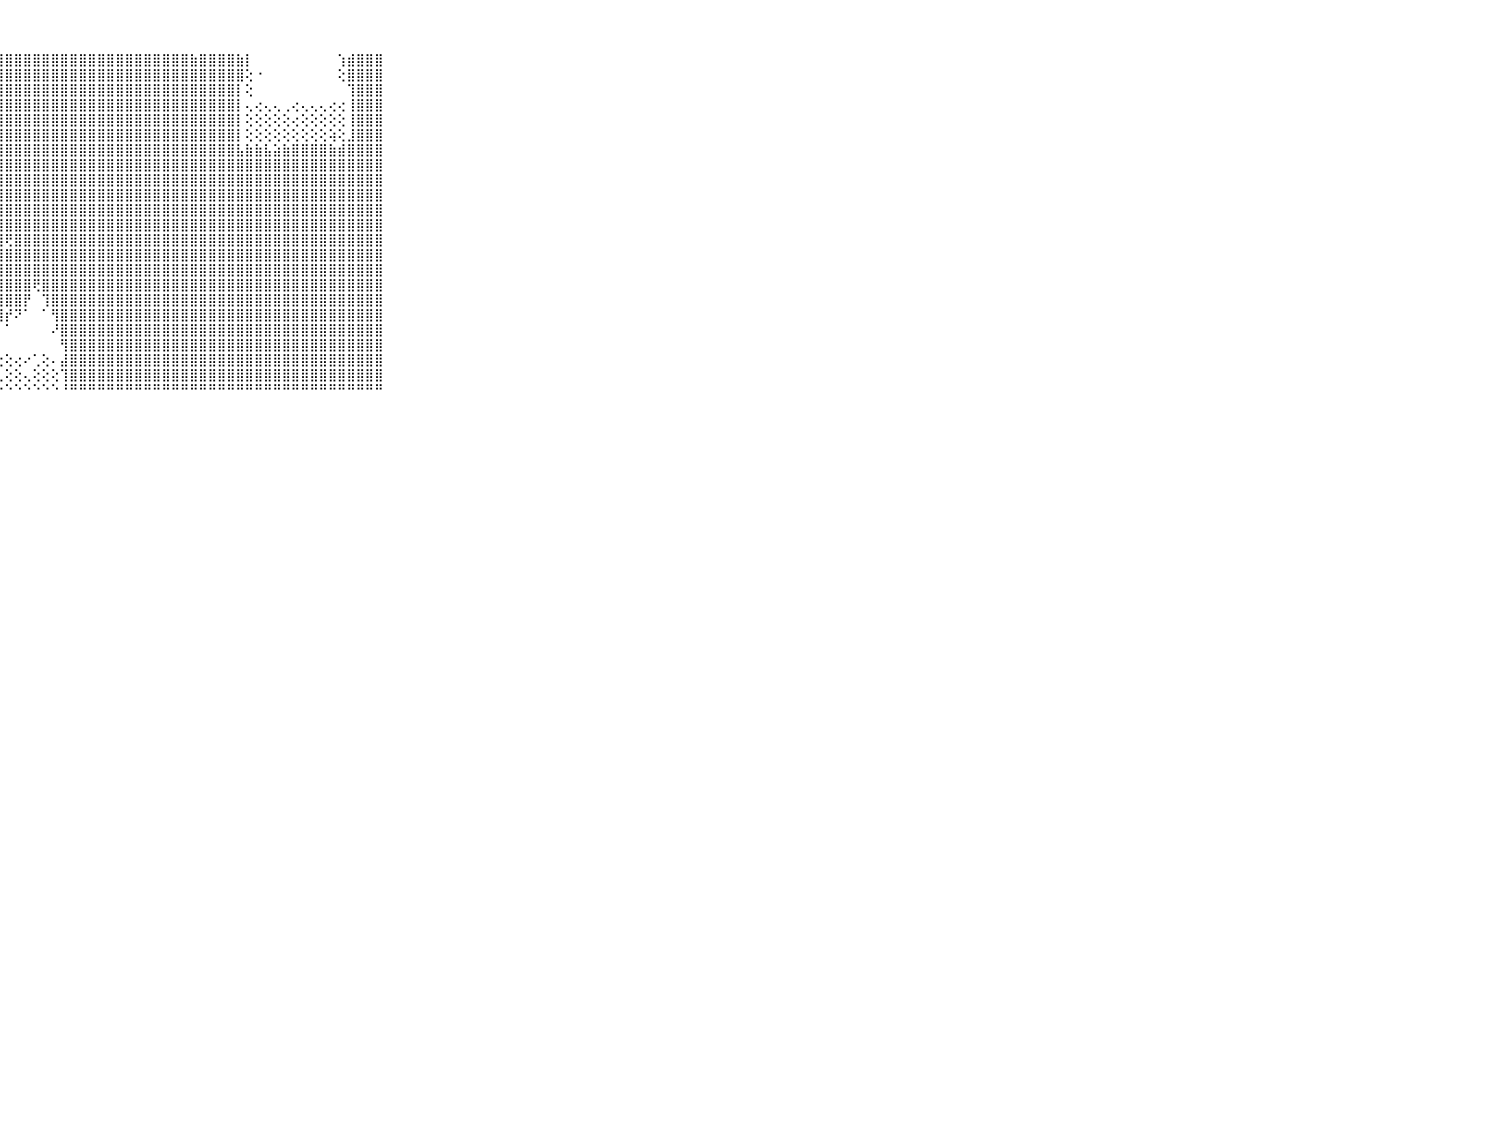

⠀⠀⠀⠀⠀⠀⠀⠀⠀⠀⠀⣿⣾⣿⣿⣿⣿⣿⣿⡿⣿⣿⣿⣿⣿⣿⣿⣿⣿⣿⣿⣿⣿⣿⣿⣿⣿⣿⣿⣿⣿⣿⣿⣿⣿⣿⣿⣿⣷⣿⣿⣿⣿⣷⡇⠀⠀⠀⠀⠀⠀⠀⠀⠀⢱⣾⣿⣿⣿⠀⠀⠀⠀⠀⠀⠀⠀⠀⠀⠀⠀
⠀⠀⠀⠀⠀⠀⠀⠀⠀⠀⠀⣿⣿⣿⡿⢏⢝⢕⢕⣕⣱⣵⢵⣼⣿⣿⣿⣿⣿⣿⣿⣿⣿⣿⣿⣿⣿⣿⣿⣿⣿⣿⣿⣿⣿⣿⣿⣿⣿⣿⣿⣿⣿⣿⢕⠐⠀⠀⠀⠀⠀⠀⠀⠀⢕⣿⣿⣿⣿⠀⠀⠀⠀⠀⠀⠀⠀⠀⠀⠀⠀
⠀⠀⠀⠀⠀⠀⠀⠀⠀⠀⠀⣿⠟⠏⢕⢕⢜⣵⢞⠟⠕⢕⢕⢜⣹⣿⣿⣿⣿⣿⣿⣿⣿⣿⣿⣿⣿⣿⣿⣿⣿⣿⣿⣿⣿⣿⣿⣿⣿⣿⣿⣿⣿⡇⢕⠀⠀⠀⠀⠀⠀⠀⠀⠀⠀⢹⣿⣿⣿⠀⠀⠀⠀⠀⠀⠀⠀⠀⠀⠀⠀
⠀⠀⠀⠀⠀⠀⠀⠀⠀⠀⠀⢿⢁⠕⠕⢱⢎⢅⢄⢔⢕⣵⣾⣷⣿⣿⣿⣿⣿⣿⣿⣿⣿⣿⣿⣿⣿⣿⣿⣿⣿⣿⣿⣿⣿⣿⣿⣿⣿⣿⣿⣿⣿⡇⢄⢔⢄⢄⢀⢔⢄⢄⢄⢔⢔⢸⣿⣿⣿⠀⠀⠀⠀⠀⠀⠀⠀⠀⠀⠀⠀
⠀⠀⠀⠀⠀⠀⠀⠀⠀⠀⠀⢕⢕⢑⢷⢔⢔⢕⢕⣕⣕⣻⣿⣿⣿⣿⣿⣿⣿⣿⣿⣿⣿⣿⣿⣿⣿⣿⣿⣿⣿⣿⣿⣿⣿⣿⣿⣿⣿⣿⣿⣿⣿⡇⢕⢕⢕⢕⢕⢔⢕⢕⢕⢕⢕⢸⣿⣿⣿⠀⠀⠀⠀⠀⠀⠀⠀⠀⠀⠀⠀
⠀⠀⠀⠀⠀⠀⠀⠀⠀⠀⠀⢱⡇⣕⣕⣱⣵⣿⣿⣿⣿⣿⣿⣿⣿⣿⣿⣿⣿⣿⣿⣿⣿⣿⣿⣿⣿⣿⣿⣿⣿⣿⣿⣿⣿⣿⣿⣿⣿⣿⣿⣿⣿⡇⢕⢕⢕⢕⢕⢕⢕⢕⢕⢵⢕⣸⣿⣿⣿⠀⠀⠀⠀⠀⠀⠀⠀⠀⠀⠀⠀
⠀⠀⠀⠀⠀⠀⠀⠀⠀⠀⠀⢕⢕⢜⣿⣿⣿⣿⣿⣿⣿⣿⣿⣿⣿⣿⣿⣿⣿⣿⣿⣿⣿⣿⣿⣿⣿⣿⣿⣿⣿⣿⣿⣿⣿⣿⣿⣿⣿⣿⣿⣿⣿⣧⣷⣷⣧⣵⣷⣿⣿⣿⣿⣷⣾⣿⣿⣿⣿⠀⠀⠀⠀⠀⠀⠀⠀⠀⠀⠀⠀
⠀⠀⠀⠀⠀⠀⠀⠀⠀⠀⠀⡕⢕⢕⣾⣿⣿⣿⣿⣿⣿⣿⣿⣿⣿⣿⣿⣿⣿⣿⣿⣿⣿⣿⣿⣿⣿⣿⣿⣿⣿⣿⣿⣿⣿⣿⣿⣿⣿⣿⣿⣿⣿⣿⣿⣿⣿⣿⣿⣿⣿⣿⣿⣿⣿⣿⣿⣿⣿⠀⠀⠀⠀⠀⠀⠀⠀⠀⠀⠀⠀
⠀⠀⠀⠀⠀⠀⠀⠀⠀⠀⠀⣿⡕⢕⢸⣿⣿⣿⣿⣿⣿⣿⣿⣿⣿⣿⣿⣽⣿⣿⣿⣿⣿⣿⣿⣿⣿⣿⣿⣿⣿⣿⣿⣿⣿⣿⣿⣿⣿⣿⣿⣿⣿⣿⣿⣿⣿⣿⣿⣿⣿⣿⣿⣿⣿⣿⣿⣿⣿⠀⠀⠀⠀⠀⠀⠀⠀⠀⠀⠀⠀
⠀⠀⠀⠀⠀⠀⠀⠀⠀⠀⠀⣿⣷⡕⢜⣿⣿⣿⣿⣿⣽⣿⣿⣿⣿⣿⣿⣿⣿⣿⣿⣿⣿⣿⣿⣿⣿⣿⣿⣿⣿⣿⣿⣿⣿⣿⣿⣿⣿⣿⣿⣿⣿⣿⣿⣿⣿⣿⣿⣿⣿⣿⣿⣿⣿⣿⣿⣿⣿⠀⠀⠀⠀⠀⠀⠀⠀⠀⠀⠀⠀
⠀⠀⠀⠀⠀⠀⠀⠀⠀⠀⠀⣿⣿⣷⣕⢹⣿⣿⣿⣿⣿⣿⣿⣿⣿⣿⣿⣿⣿⣿⣿⣿⣿⣿⣿⣿⣿⣿⣿⣿⣿⣿⣿⣿⣿⣿⣿⣿⣿⣿⣿⣿⣿⣿⣿⣿⣿⣿⣿⣿⣿⣿⣿⣿⣿⣿⣿⣿⣿⠀⠀⠀⠀⠀⠀⠀⠀⠀⠀⠀⠀
⠀⠀⠀⠀⠀⠀⠀⠀⠀⠀⠀⣿⣿⣿⣿⣿⣿⣿⣿⣿⣿⣿⣿⣿⣿⣿⣿⣿⣿⣿⣿⣿⣿⣿⣿⣿⣿⣿⣿⣿⣿⣿⣿⣿⣿⣿⣿⣿⣿⣿⣿⣿⣿⣿⣿⣿⣿⣿⣿⣿⣿⣿⣿⣿⣿⣿⣿⣿⣿⠀⠀⠀⠀⠀⠀⠀⠀⠀⠀⠀⠀
⠀⠀⠀⠀⠀⠀⠀⠀⠀⠀⠀⣿⣿⣿⣿⣿⣿⣿⣿⣿⣿⣿⣿⣿⣿⣿⣿⢿⢟⣿⣿⣿⣿⣿⣿⣿⣿⣿⣿⣿⣿⣿⣿⣿⣿⣿⣿⣿⣿⣿⣿⣿⣿⣿⣿⣿⣿⣿⣿⣿⣿⣿⣿⣿⣿⣿⣿⣿⣿⠀⠀⠀⠀⠀⠀⠀⠀⠀⠀⠀⠀
⠀⠀⠀⠀⠀⠀⠀⠀⠀⠀⠀⣿⣿⣿⣿⣿⣿⢿⣿⣿⣿⣿⣿⣯⣵⣾⣿⣿⣿⣿⣿⣿⣿⣿⣿⣿⣿⣿⣿⣿⣿⣿⣿⣿⣿⣿⣿⣿⣿⣿⣿⣿⣿⣿⣿⣿⣿⣿⣿⣿⣿⣿⣿⣿⣿⣿⣿⣿⣿⠀⠀⠀⠀⠀⠀⠀⠀⠀⠀⠀⠀
⠀⠀⠀⠀⠀⠀⠀⠀⠀⠀⠀⣿⣿⣿⣿⣿⣿⣿⣿⣿⣿⣿⣿⣿⣿⣿⣿⣿⣿⣿⣿⣿⣿⣿⣿⣿⣿⣿⣿⣿⣿⣿⣿⣿⣿⣿⣿⣿⣿⣿⣿⣿⣿⣿⣿⣿⣿⣿⣿⣿⣿⣿⣿⣿⣿⣿⣿⣿⣿⠀⠀⠀⠀⠀⠀⠀⠀⠀⠀⠀⠀
⠀⠀⠀⠀⠀⠀⠀⠀⠀⠀⠀⣿⣿⣿⣿⣿⣿⣿⣿⣿⣿⣿⣿⣿⣿⣿⣿⣿⣿⣿⣿⢟⣿⣿⣿⣿⣿⣿⣿⣿⣿⣿⣿⣿⣿⣿⣿⣿⣿⣿⣿⣿⣿⣿⣿⣿⣿⣿⣿⣿⣿⣿⣿⣿⣿⣿⣿⣿⣿⠀⠀⠀⠀⠀⠀⠀⠀⠀⠀⠀⠀
⠀⠀⠀⠀⠀⠀⠀⠀⠀⠀⠀⣿⣿⣿⣿⣿⣿⣿⣿⣟⢻⣿⣿⣿⣿⣿⣿⣿⣿⣿⡟⠀⢹⣿⣿⣿⣿⣿⣿⣿⣿⣿⣿⣿⣿⣿⣿⣿⣿⣿⣿⣿⣿⣿⣿⣿⣿⣿⣿⣿⣿⣿⣿⣿⣿⣿⣿⣿⣿⠀⠀⠀⠀⠀⠀⠀⠀⠀⠀⠀⠀
⠀⠀⠀⠀⠀⠀⠀⠀⠀⠀⠀⣿⣿⣿⣿⣿⣿⣿⣿⣿⣧⡜⢝⢻⢿⢿⣿⣿⡞⠝⠁⠀⠁⢻⣿⣿⣿⣿⣿⣿⣿⣿⣿⣿⣿⣿⣿⣿⣿⣿⣿⣿⣿⣿⣿⣿⣿⣿⣿⣿⣿⣿⣿⣿⣿⣿⣿⣿⣿⠀⠀⠀⠀⠀⠀⠀⠀⠀⠀⠀⠀
⠀⠀⠀⠀⠀⠀⠀⠀⠀⠀⠀⣿⣿⣿⣿⣿⣿⣿⣿⣿⣿⣷⡕⠁⢕⢑⠑⠁⠁⠀⠀⠀⠀⠜⣿⣿⣿⣿⣿⣿⣿⣿⣿⣿⣿⣿⣿⣿⣿⣿⣿⣿⣿⣿⣿⣿⣿⣿⣿⣿⣿⣿⣿⣿⣿⣿⣿⣿⣿⠀⠀⠀⠀⠀⠀⠀⠀⠀⠀⠀⠀
⠀⠀⠀⠀⠀⠀⠀⠀⠀⠀⠀⣿⣿⣿⣿⣿⣿⣿⣿⣿⣿⣿⣿⡕⠁⠑⢄⠀⠀⠀⠀⠀⠀⠀⢻⣿⣿⣿⣿⣿⣿⣿⣿⣿⣿⣿⣿⣿⣿⣿⣿⣿⣿⣿⣿⣿⣿⣿⣿⣿⣿⣿⣿⣿⣿⣿⣿⣿⣿⠀⠀⠀⠀⠀⠀⠀⠀⠀⠀⠀⠀
⠀⠀⠀⠀⠀⠀⠀⠀⠀⠀⠀⣿⣿⣿⣿⣿⣿⣿⣿⣿⣿⣿⣿⣷⠑⢕⢕⢕⢕⢔⠔⢁⢕⠄⣼⣿⣿⣿⣿⣿⣿⣿⣿⣿⣿⣿⣿⣿⣿⣿⣿⣿⣿⣿⣿⣿⣿⣿⣿⣿⣿⣿⣿⣿⣿⣿⣿⣿⣿⠀⠀⠀⠀⠀⠀⠀⠀⠀⠀⠀⠀
⠀⠀⠀⠀⠀⠀⠀⠀⠀⠀⠀⣿⣿⣿⣿⣿⣿⣿⣿⣿⣿⣿⣿⣿⣷⣄⢕⢅⢕⢕⢄⢕⢕⢕⢹⣿⣿⣿⣿⣿⣿⣿⣿⣿⣿⣿⣿⣿⣿⣿⣿⣿⣿⣿⣿⣿⣿⣿⣿⣿⣿⣿⣿⣿⣿⣿⣿⣿⣿⠀⠀⠀⠀⠀⠀⠀⠀⠀⠀⠀⠀
⠀⠀⠀⠀⠀⠀⠀⠀⠀⠀⠀⠛⠛⠛⠛⠛⠛⠛⠛⠛⠛⠛⠛⠛⠛⠛⠛⠓⠑⠑⠑⠑⠑⠑⠘⠛⠛⠛⠛⠛⠛⠛⠛⠛⠛⠛⠛⠛⠛⠛⠛⠛⠛⠛⠛⠛⠛⠛⠛⠛⠛⠛⠛⠛⠛⠛⠛⠛⠛⠀⠀⠀⠀⠀⠀⠀⠀⠀⠀⠀⠀